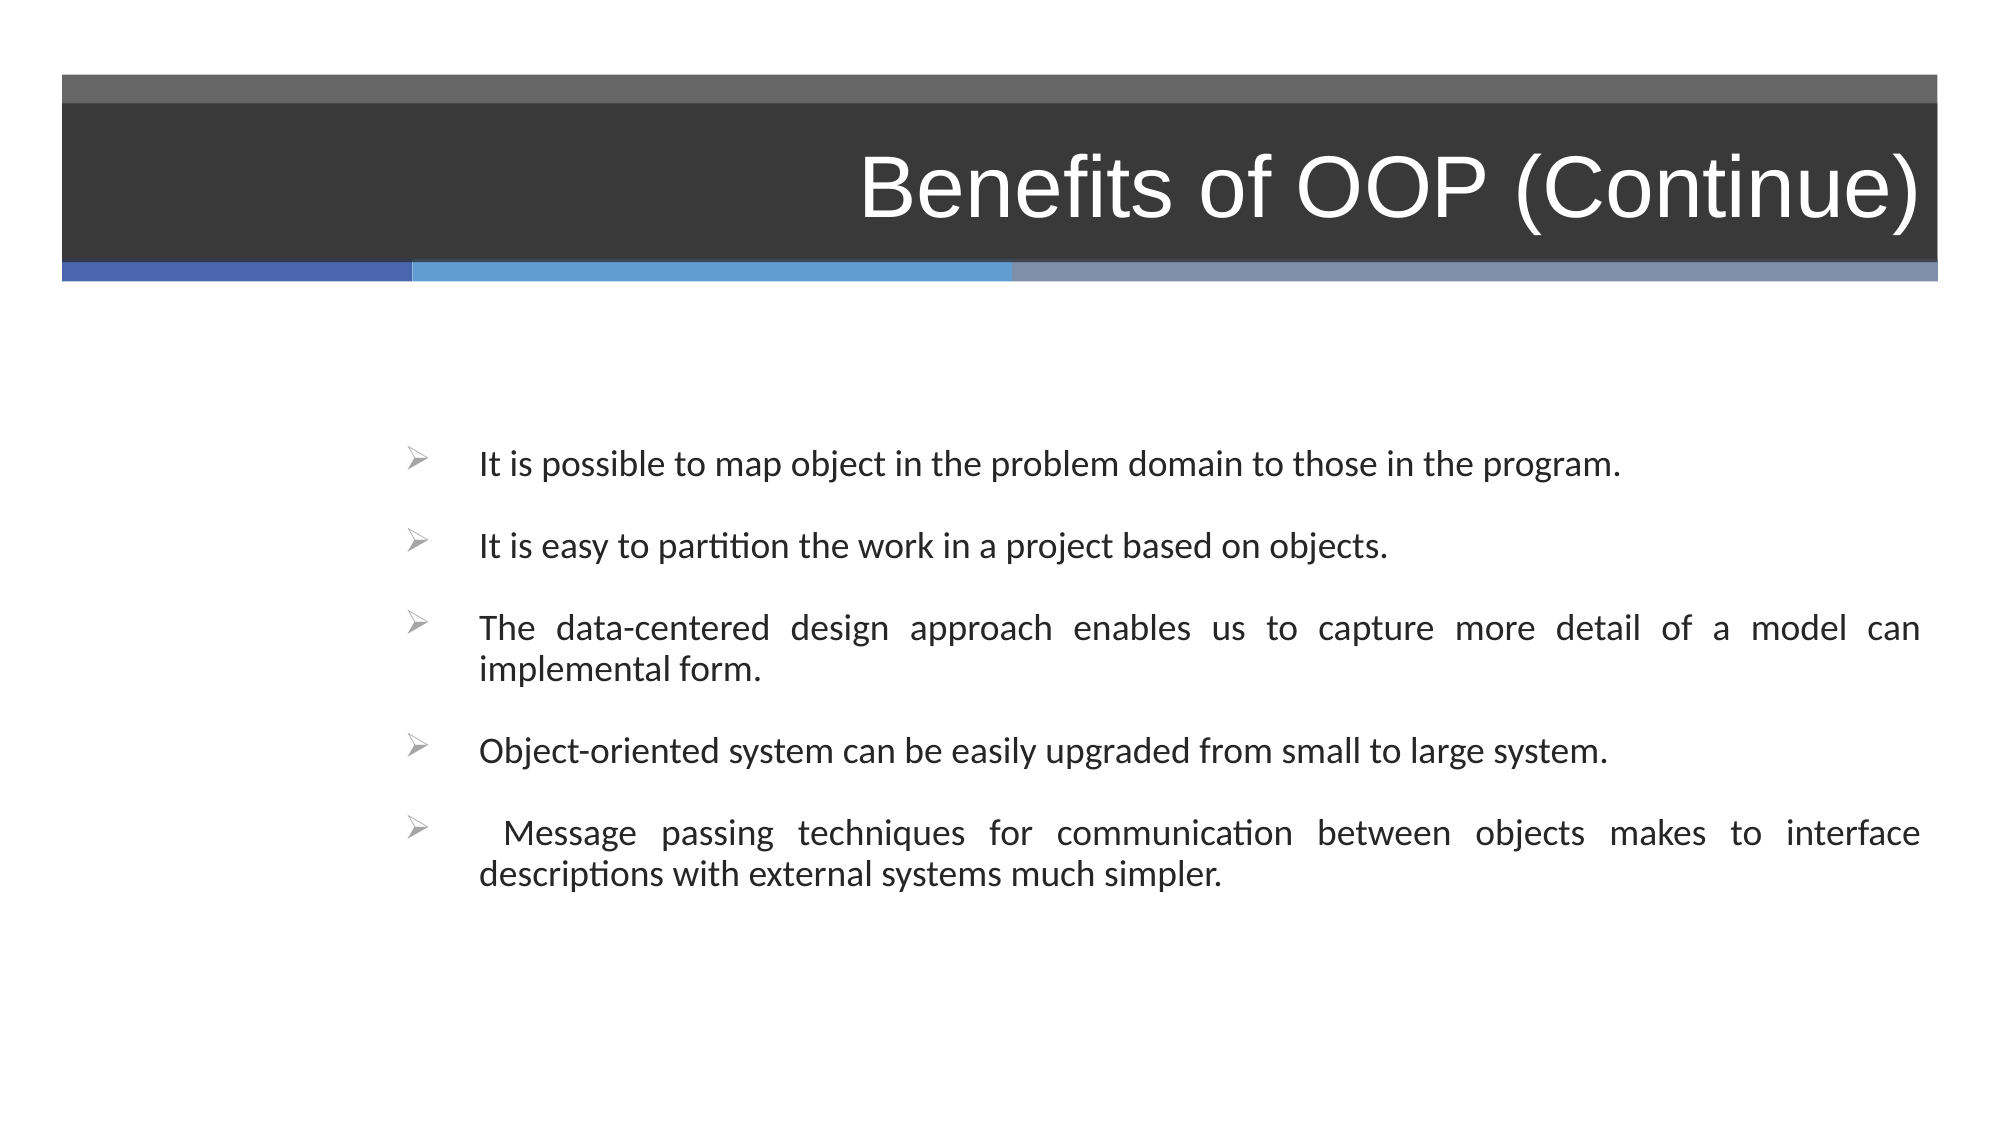

# Benefits of OOP (Continue)

It is possible to map object in the problem domain to those in the program.
It is easy to partition the work in a project based on objects.
The data-centered design approach enables us to capture more detail of a model can implemental form.
Object-oriented system can be easily upgraded from small to large system.
 Message passing techniques for communication between objects makes to interface descriptions with external systems much simpler.